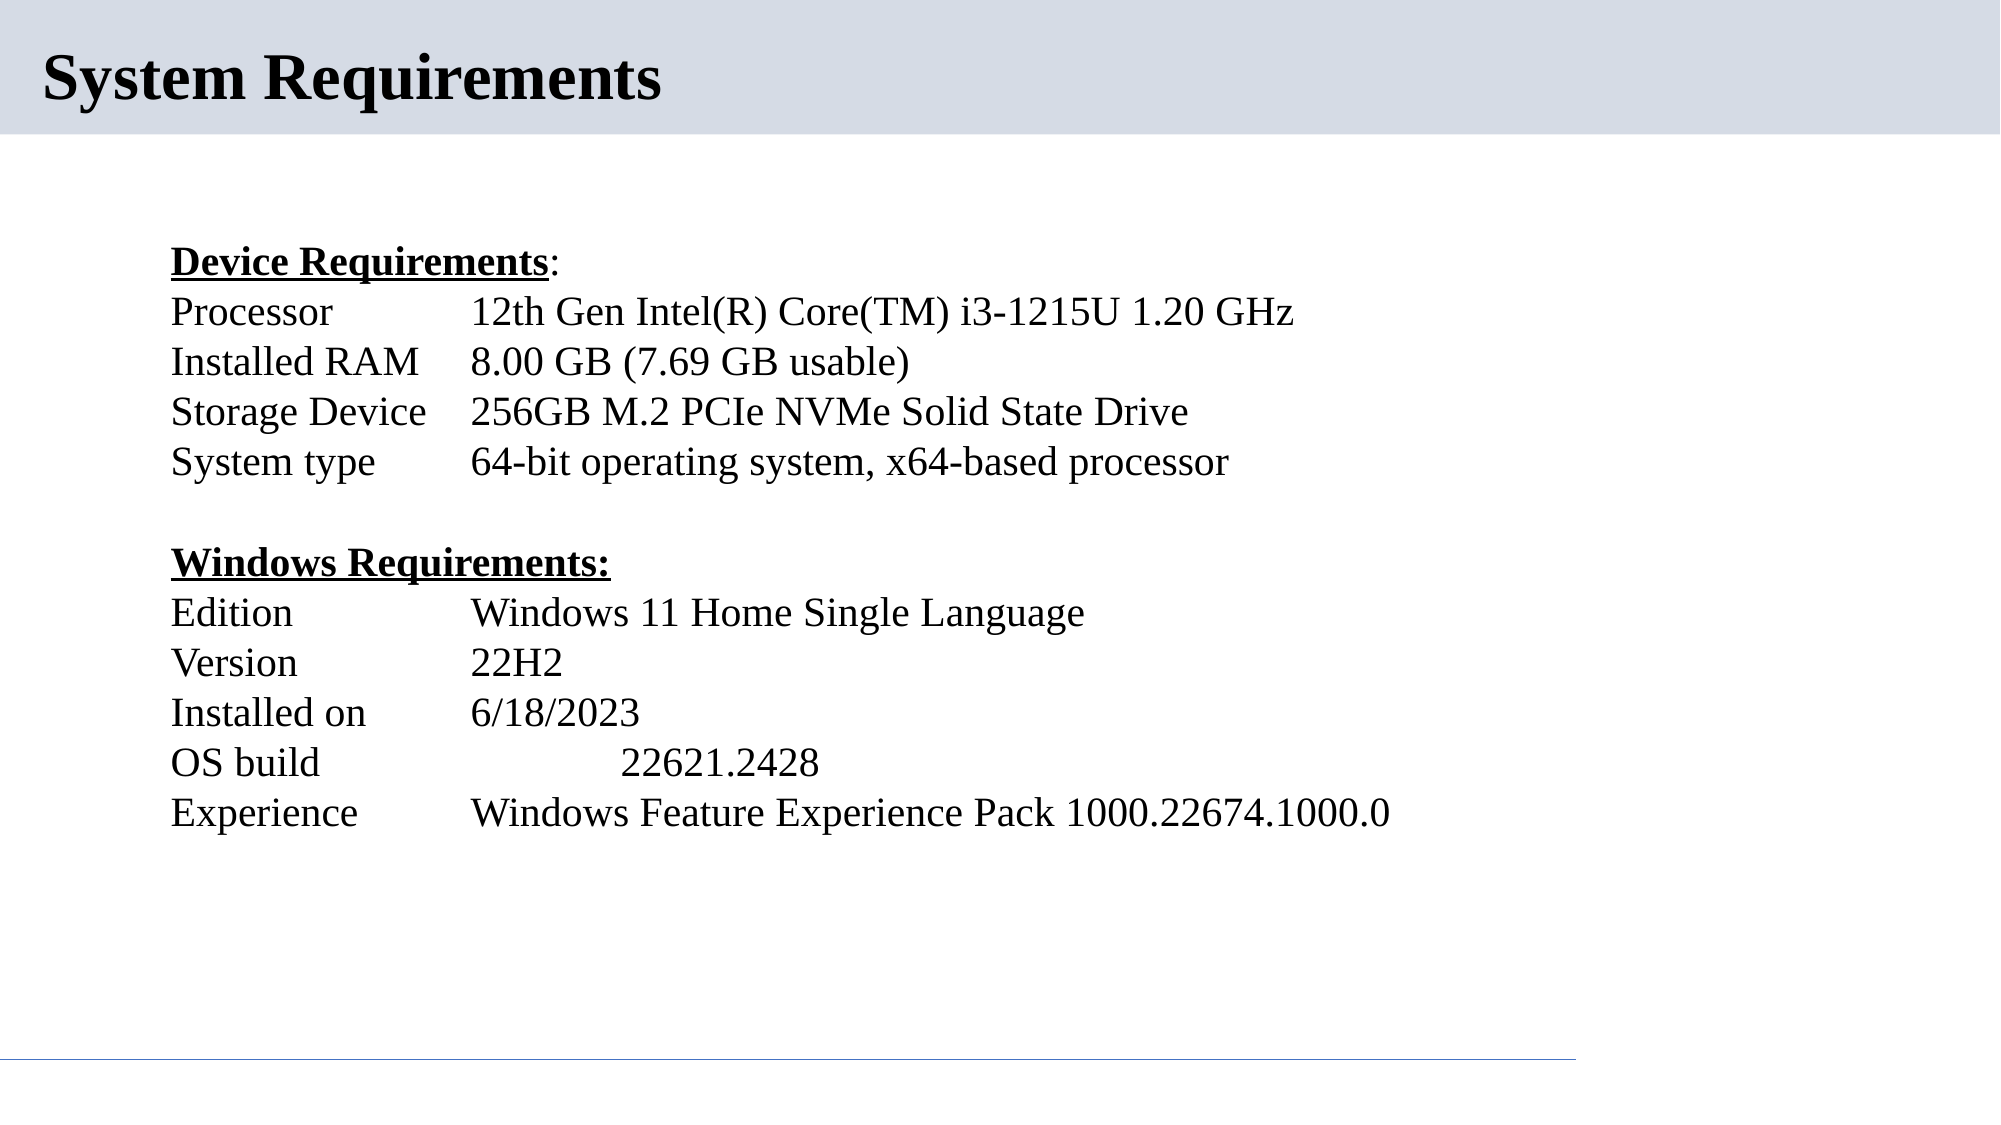

# System Requirements
Device Requirements:
Processor	12th Gen Intel(R) Core(TM) i3-1215U 1.20 GHz
Installed RAM	8.00 GB (7.69 GB usable)
Storage Device	256GB M.2 PCIe NVMe Solid State Drive
System type	64-bit operating system, x64-based processor

Windows Requirements:
Edition		Windows 11 Home Single Language
Version		22H2
Installed on	‎6/‎18/‎2023
OS build		22621.2428
Experience	Windows Feature Experience Pack 1000.22674.1000.0